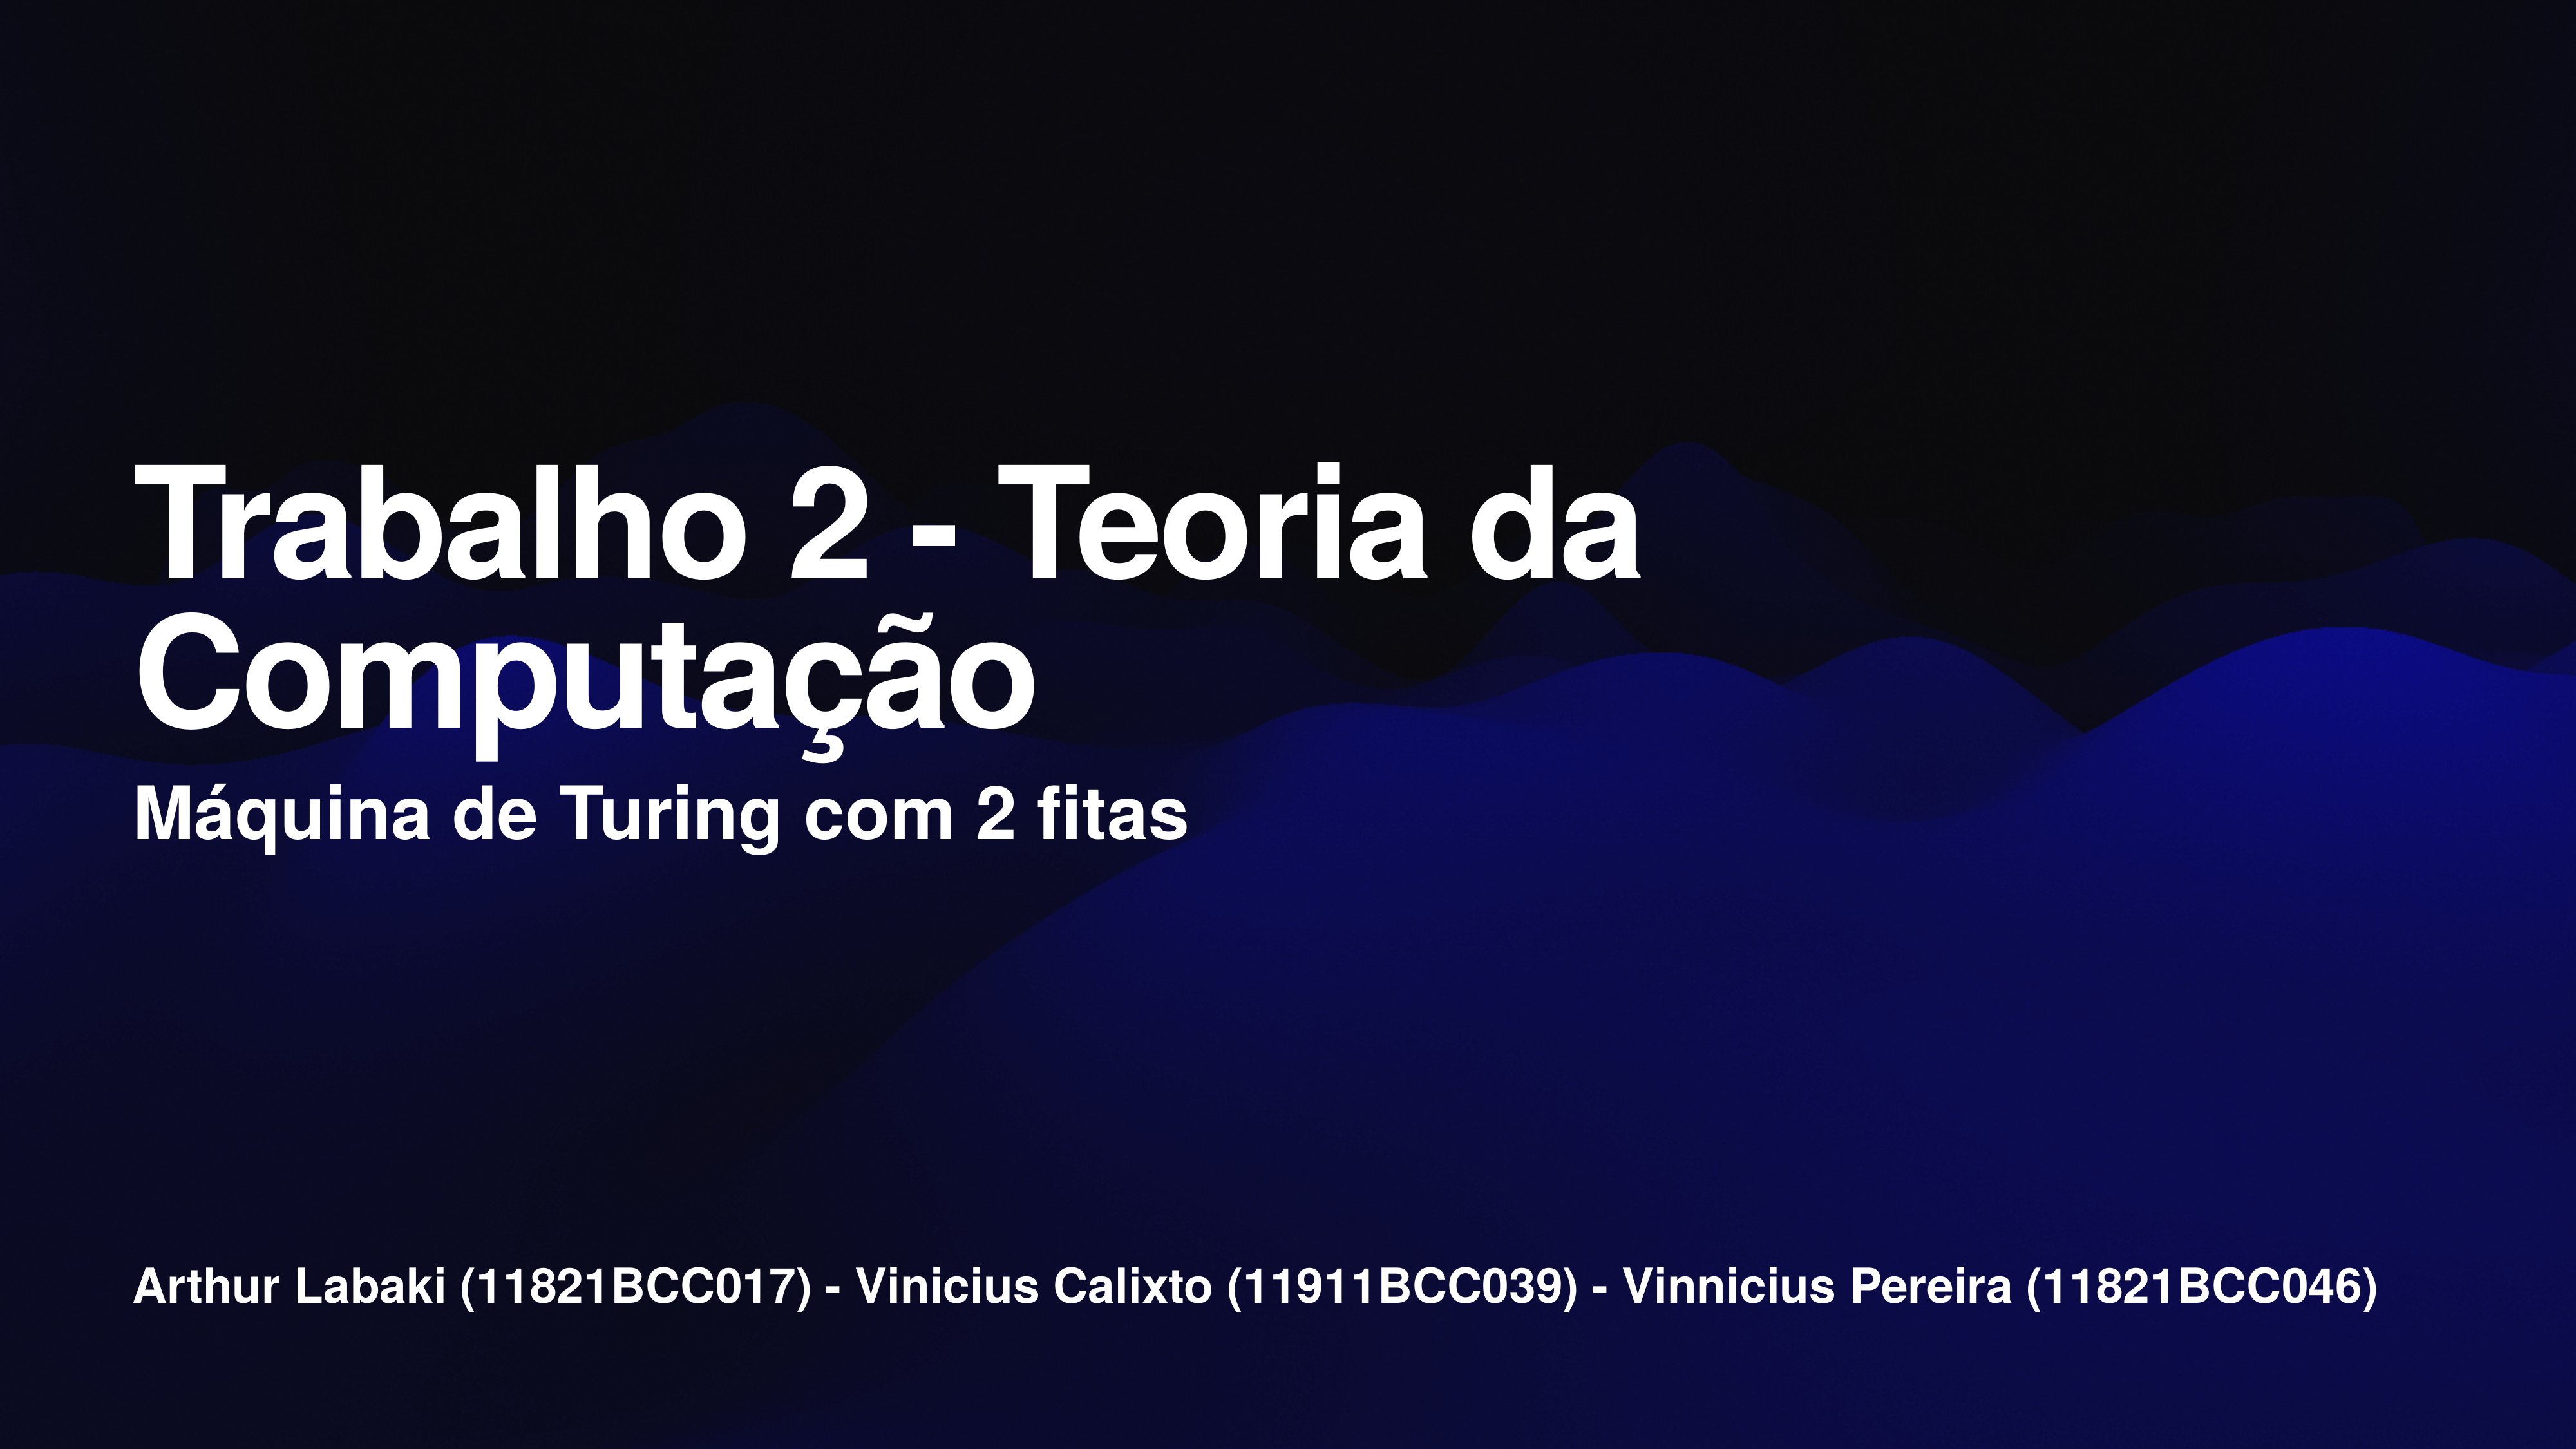

# Trabalho 2 - Teoria da Computação
Máquina de Turing com 2 fitas
Arthur Labaki (11821BCC017) - Vinicius Calixto (11911BCC039) - Vinnicius Pereira (11821BCC046)